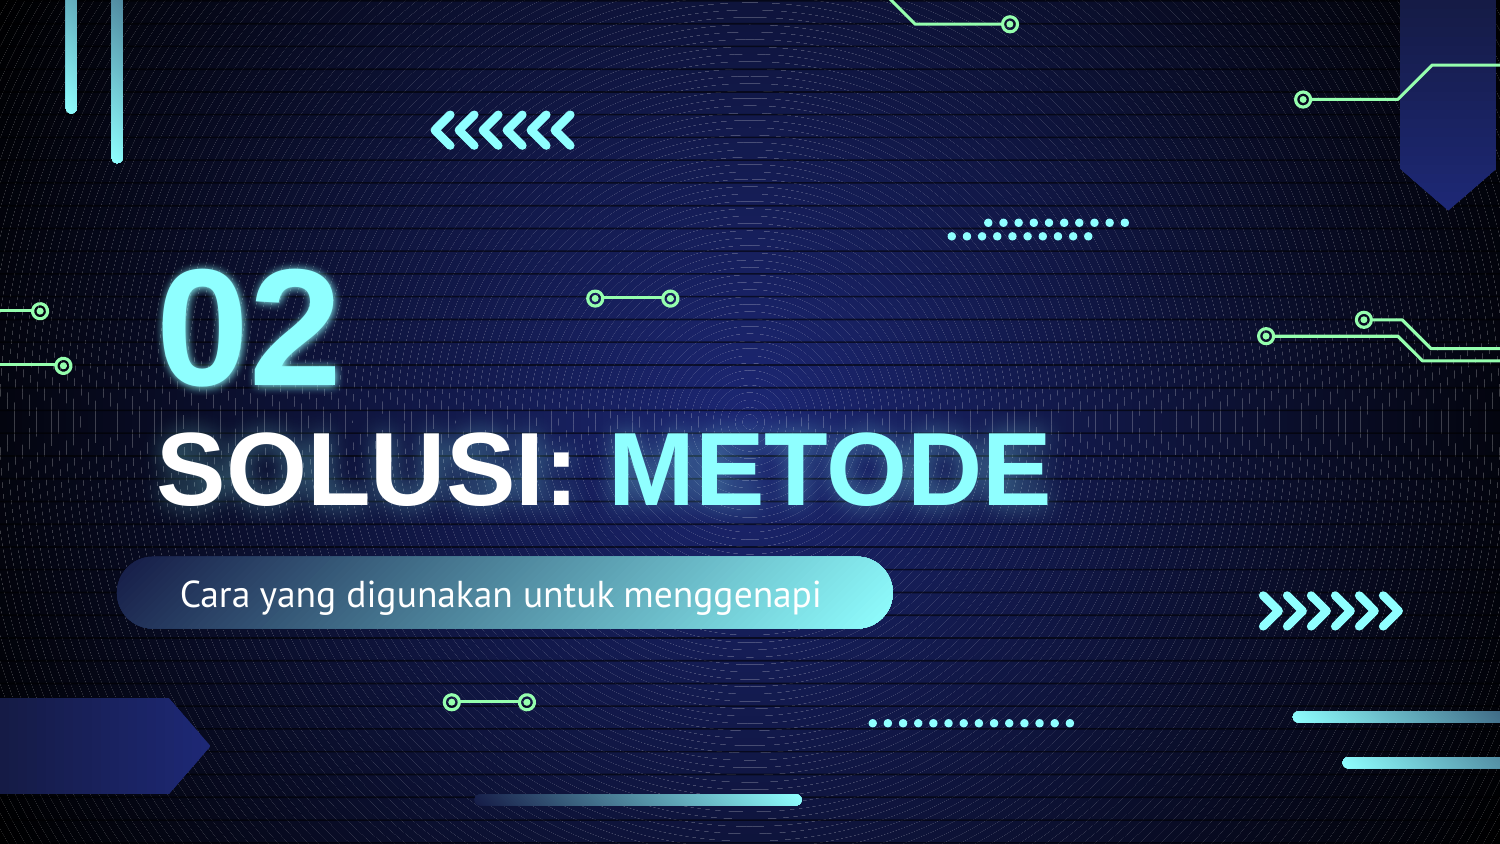

02

# SOLUSI: METODE

Cara yang digunakan untuk menggenapi